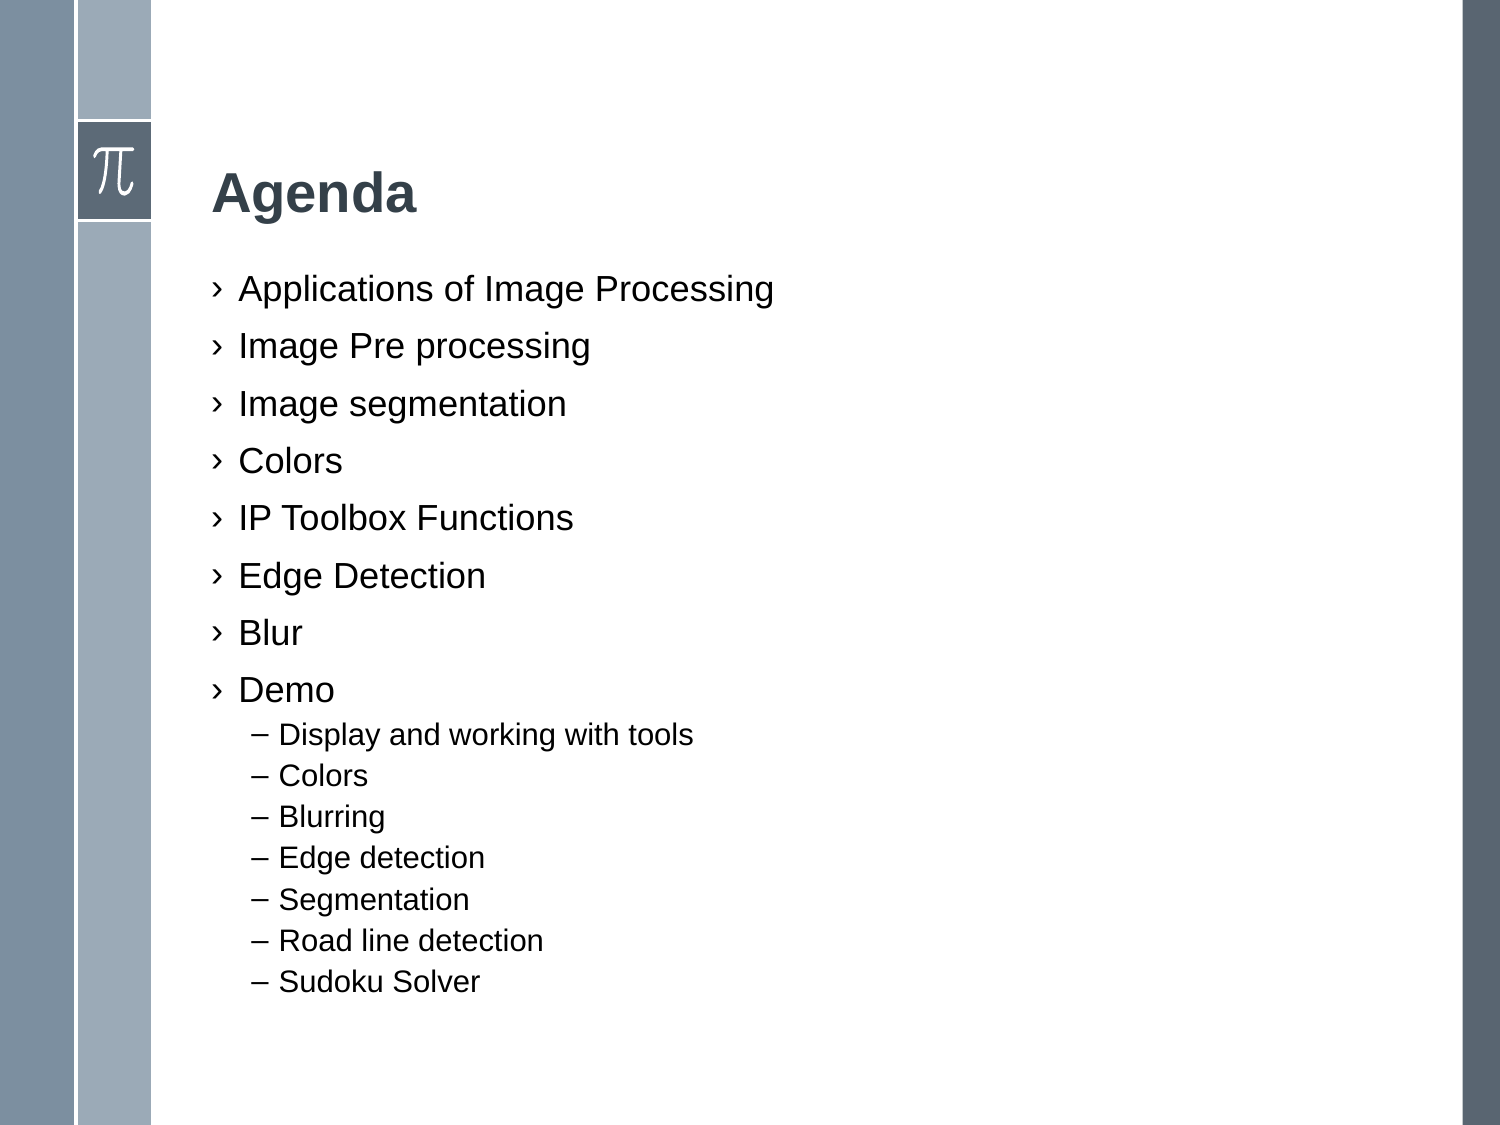

# Agenda
Applications of Image Processing
Image Pre processing
Image segmentation
Colors
IP Toolbox Functions
Edge Detection
Blur
Demo
Display and working with tools
Colors
Blurring
Edge detection
Segmentation
Road line detection
Sudoku Solver